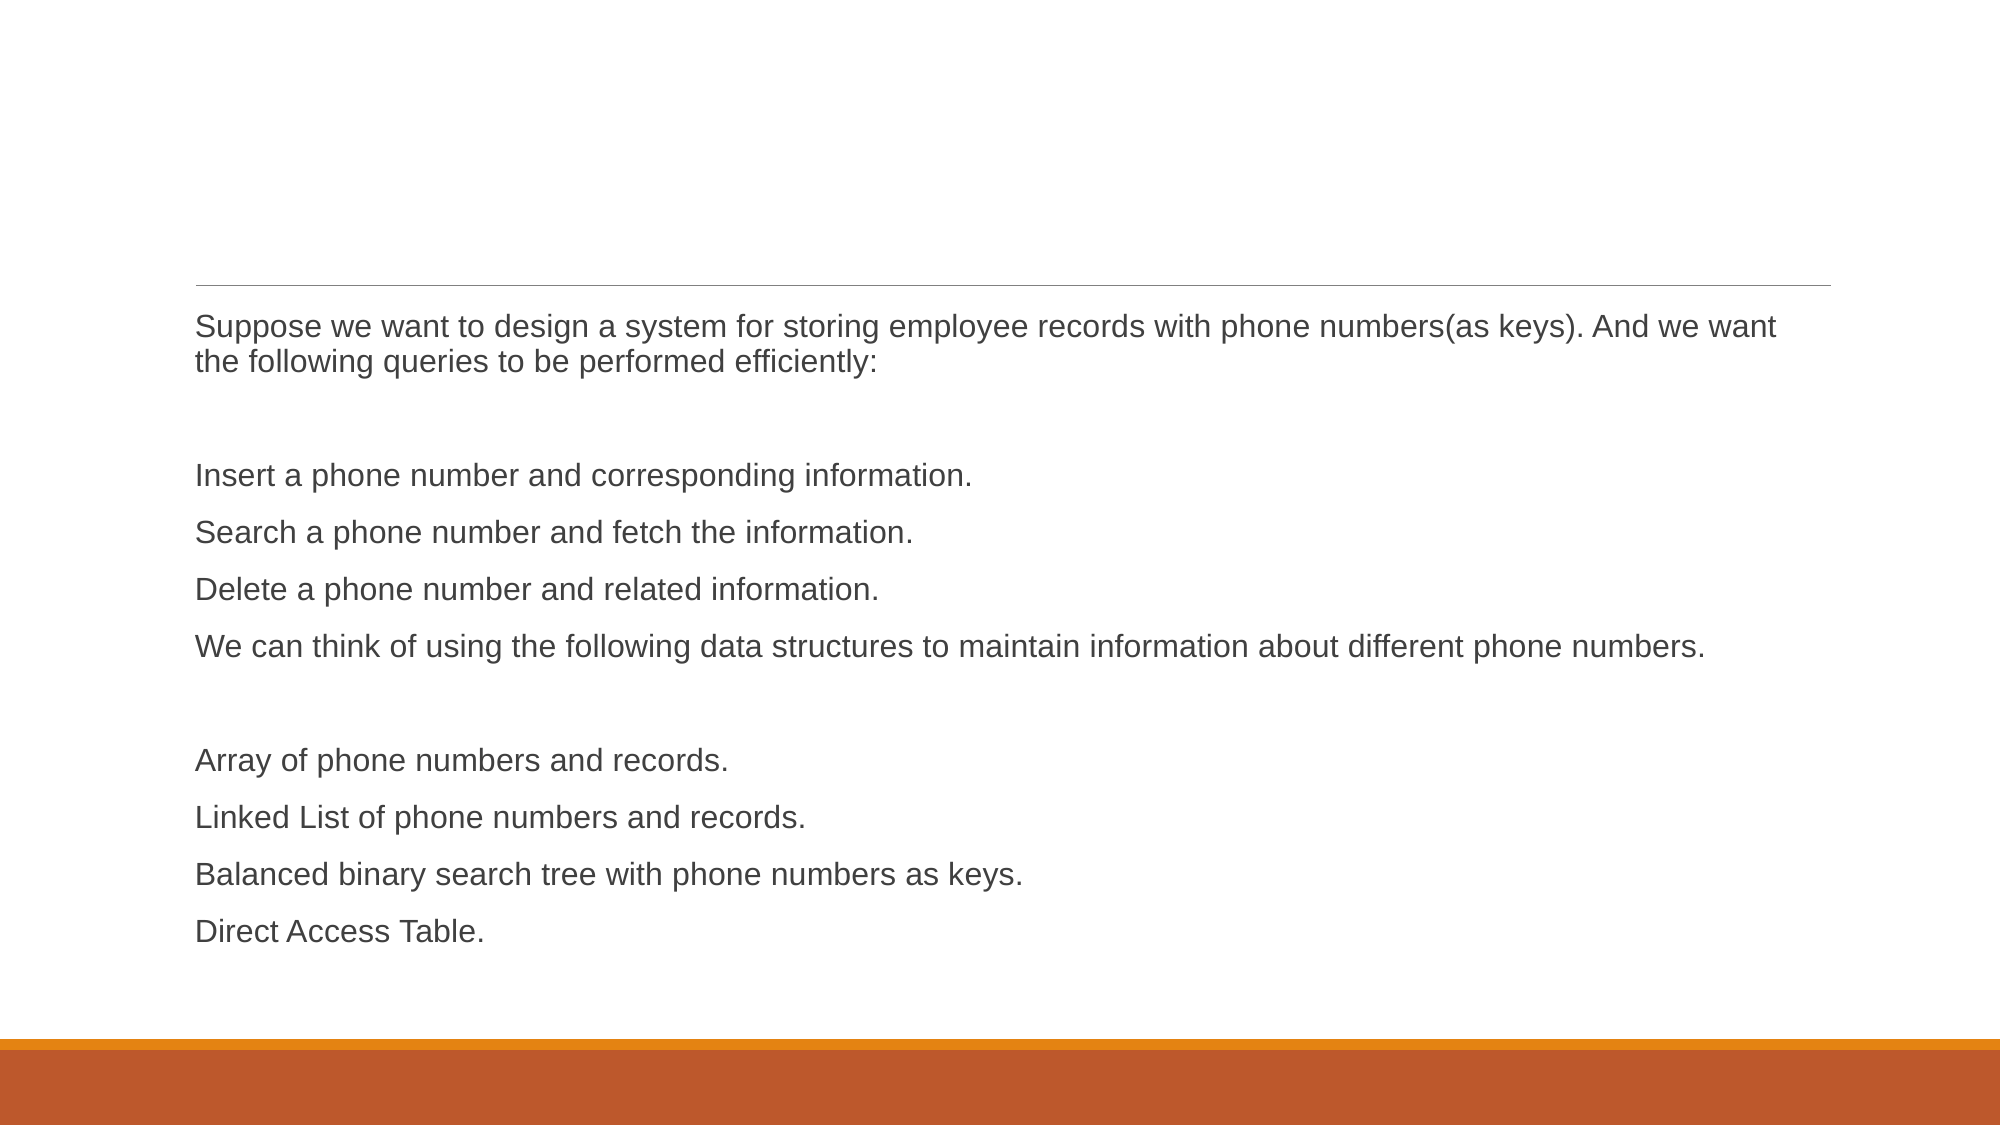

#
Suppose we want to design a system for storing employee records with phone numbers(as keys). And we want the following queries to be performed efficiently:

Insert a phone number and corresponding information.
Search a phone number and fetch the information.
Delete a phone number and related information.
We can think of using the following data structures to maintain information about different phone numbers.

Array of phone numbers and records.
Linked List of phone numbers and records.
Balanced binary search tree with phone numbers as keys.
Direct Access Table.